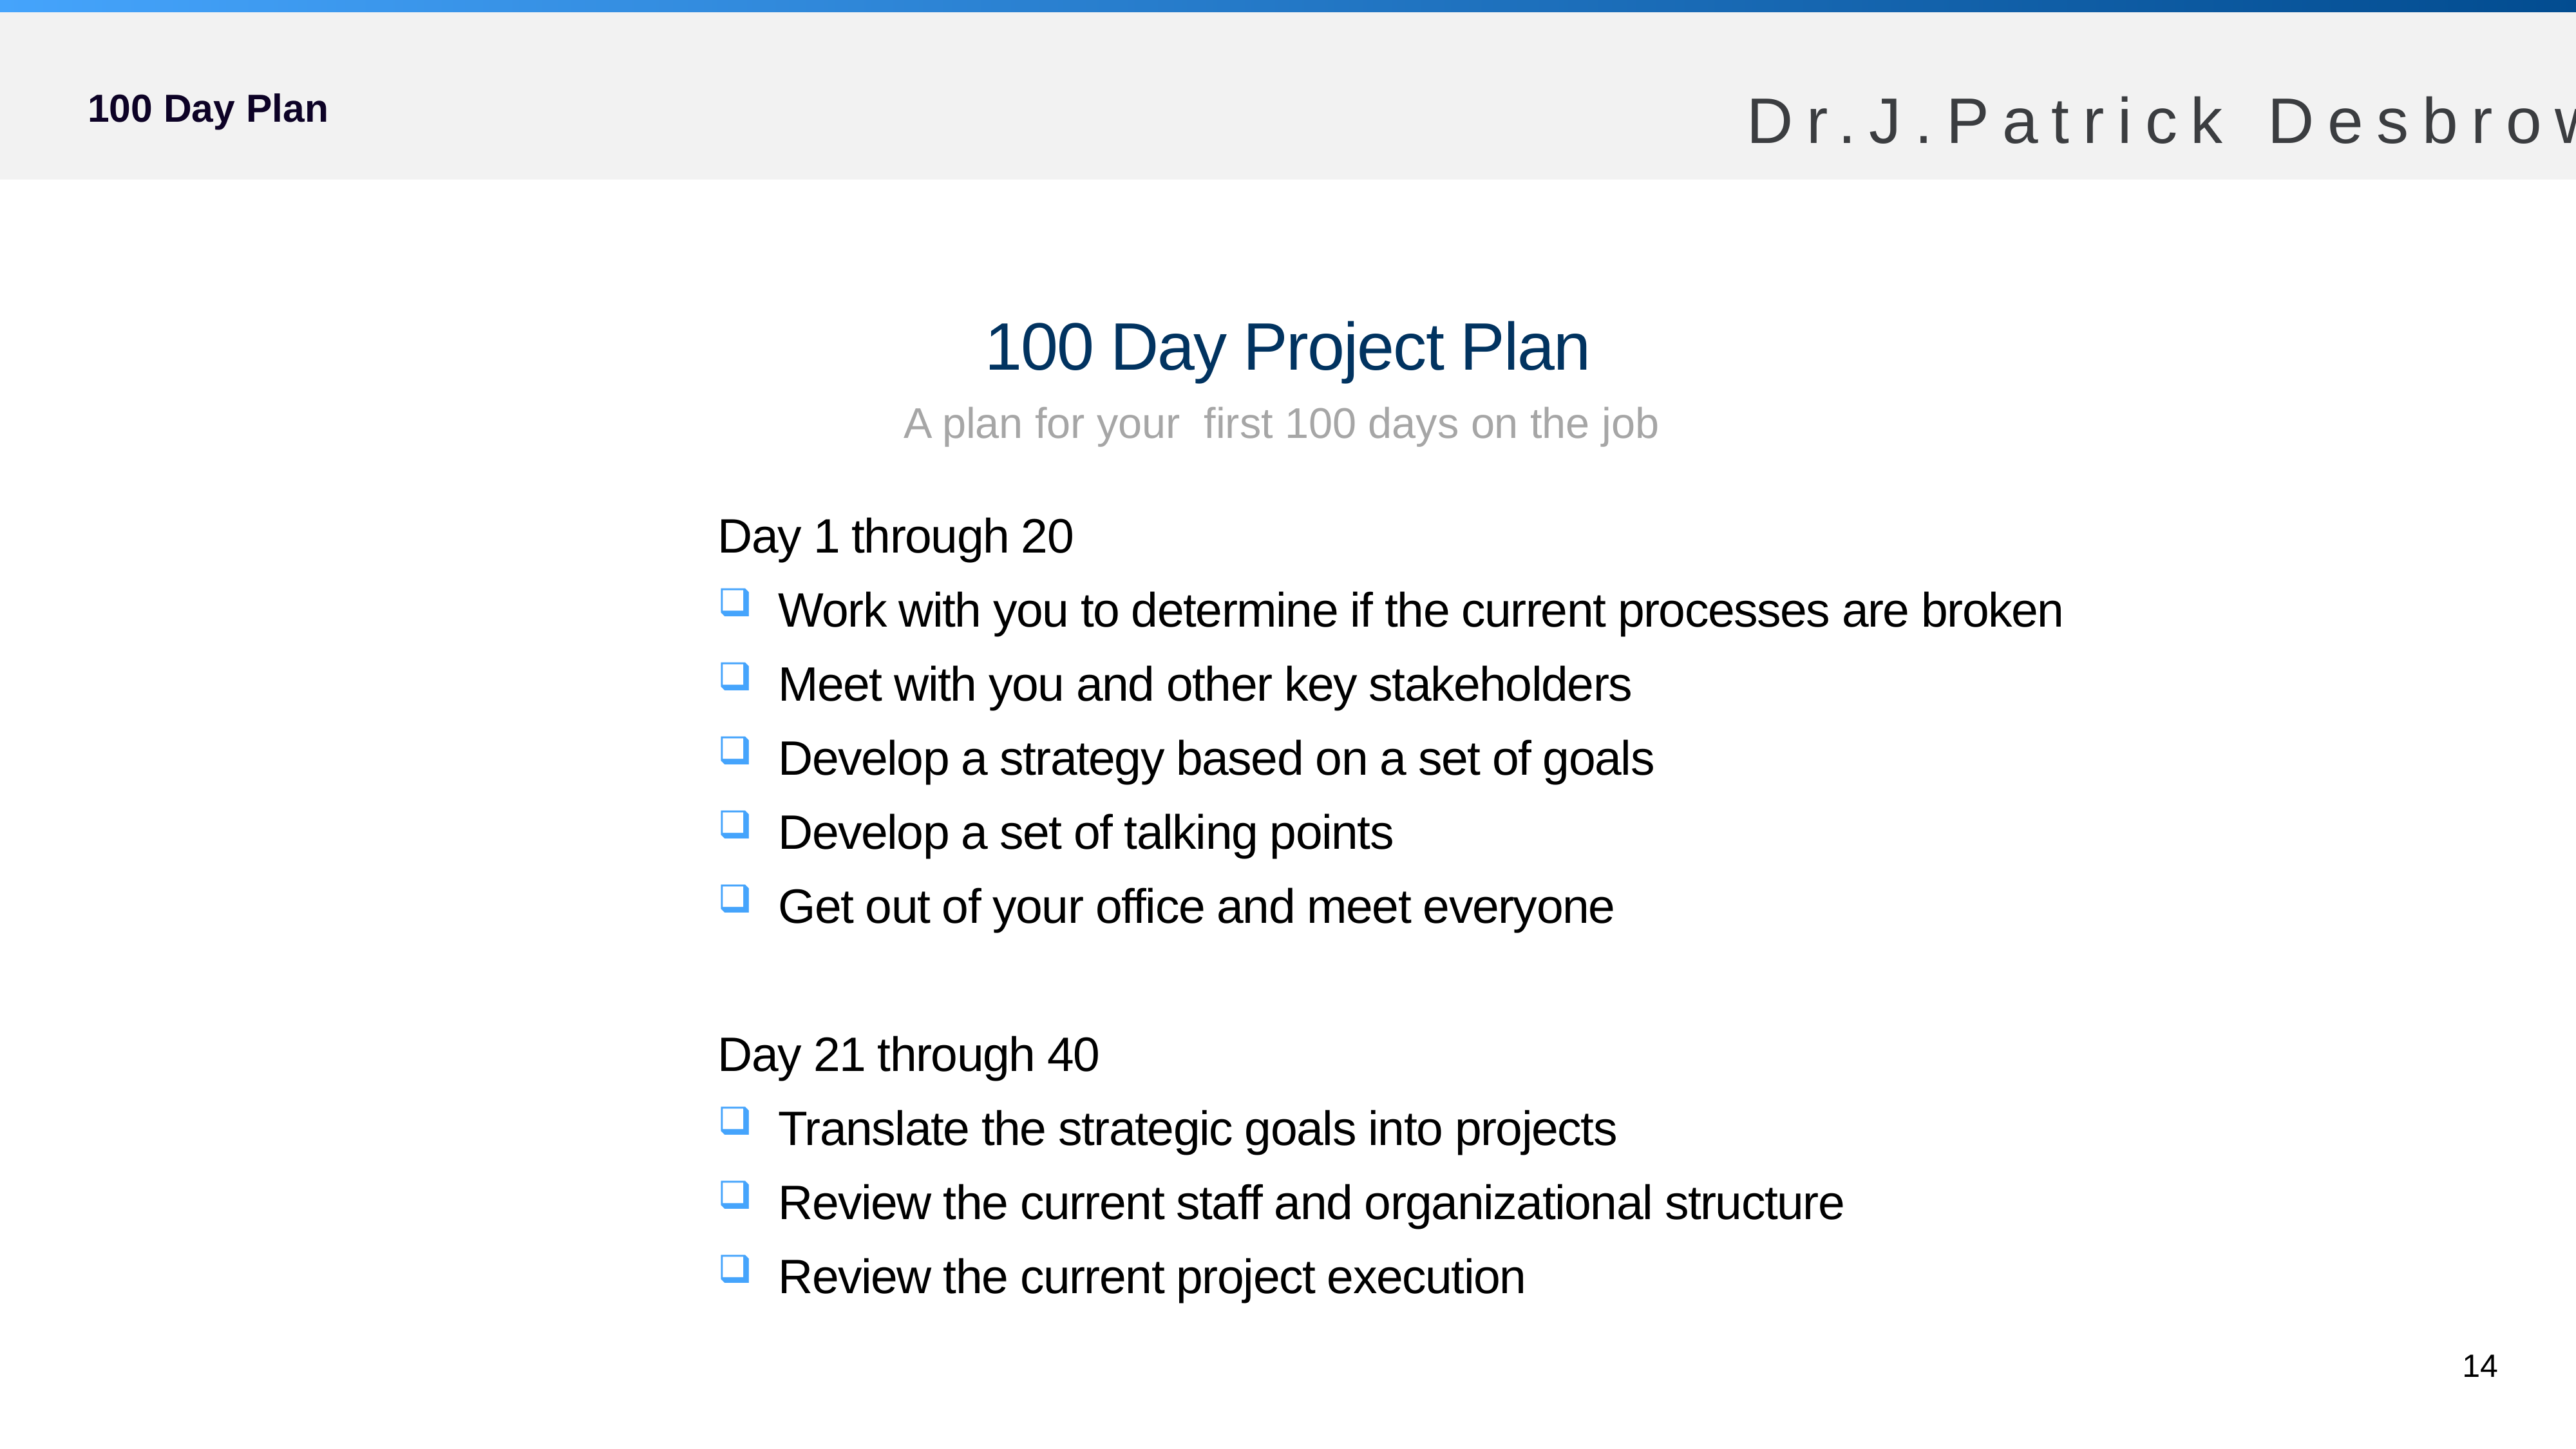

# 100 Day Plan
100 Day Project Plan
A plan for your  first 100 days on the job
Day 1 through 20
Work with you to determine if the current processes are broken
Meet with you and other key stakeholders
Develop a strategy based on a set of goals
Develop a set of talking points
Get out of your office and meet everyone

Day 21 through 40
Translate the strategic goals into projects
Review the current staff and organizational structure
Review the current project execution
14